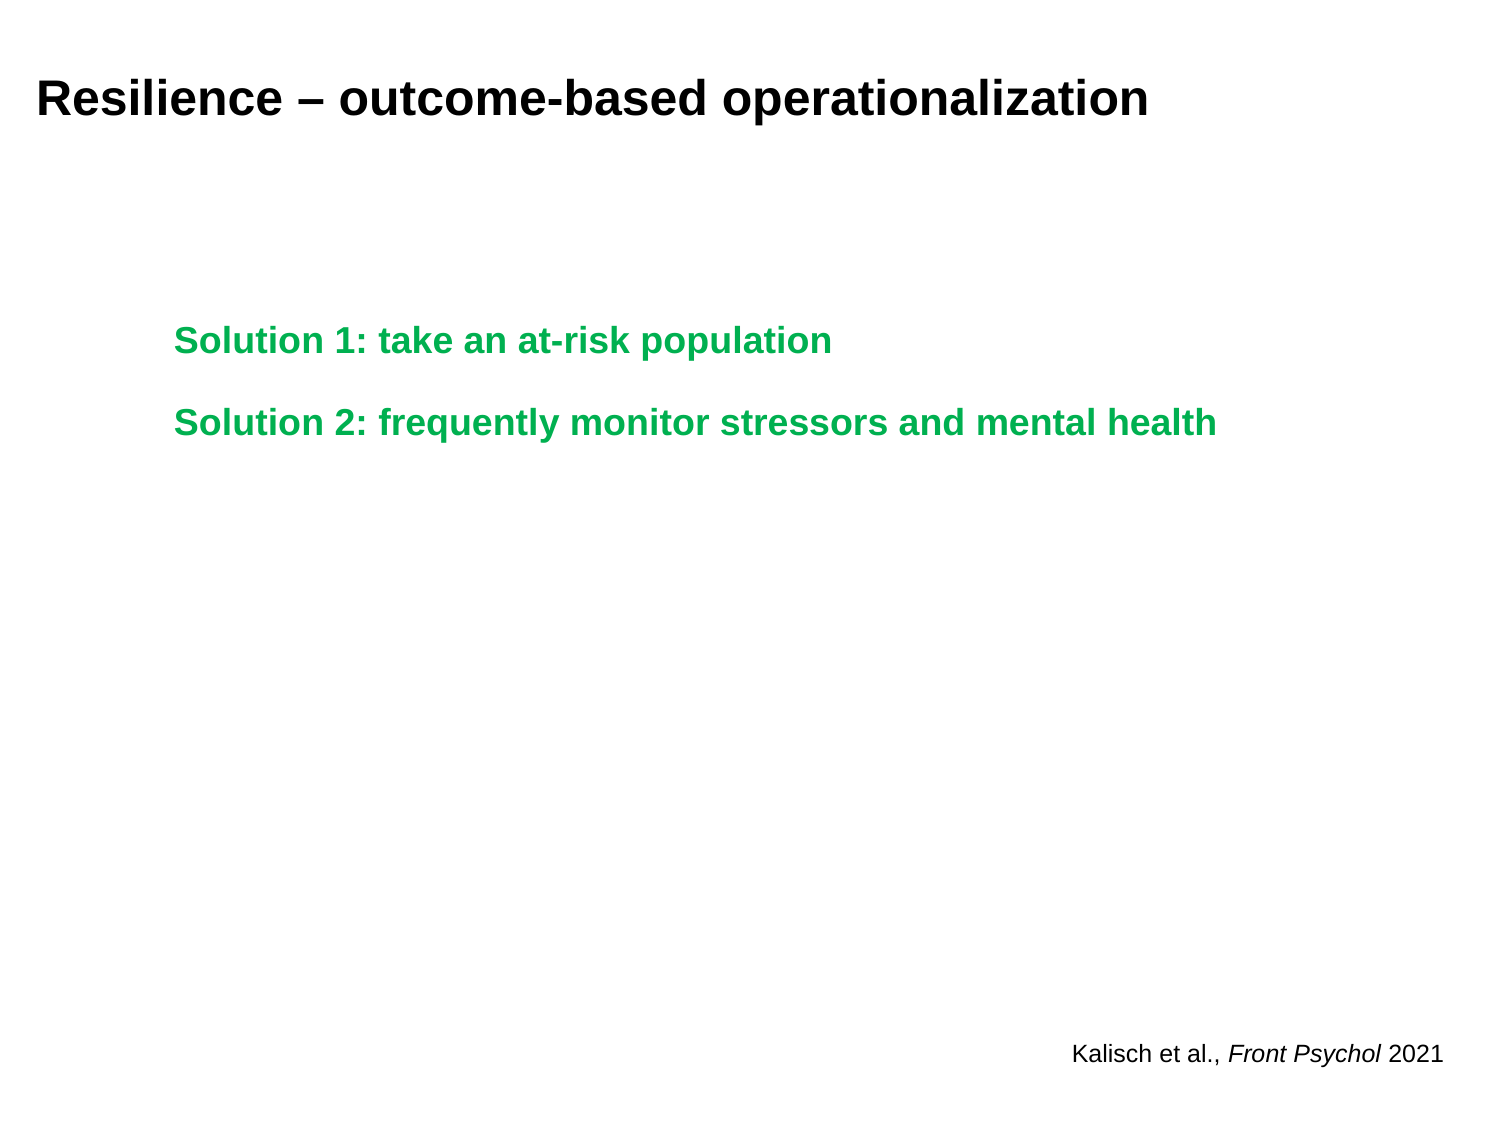

Resilience – outcome-based operationalization

Solution 1: take an at-risk population

Solution 2: frequently monitor stressors and mental health
Kalisch et al., Front Psychol 2021